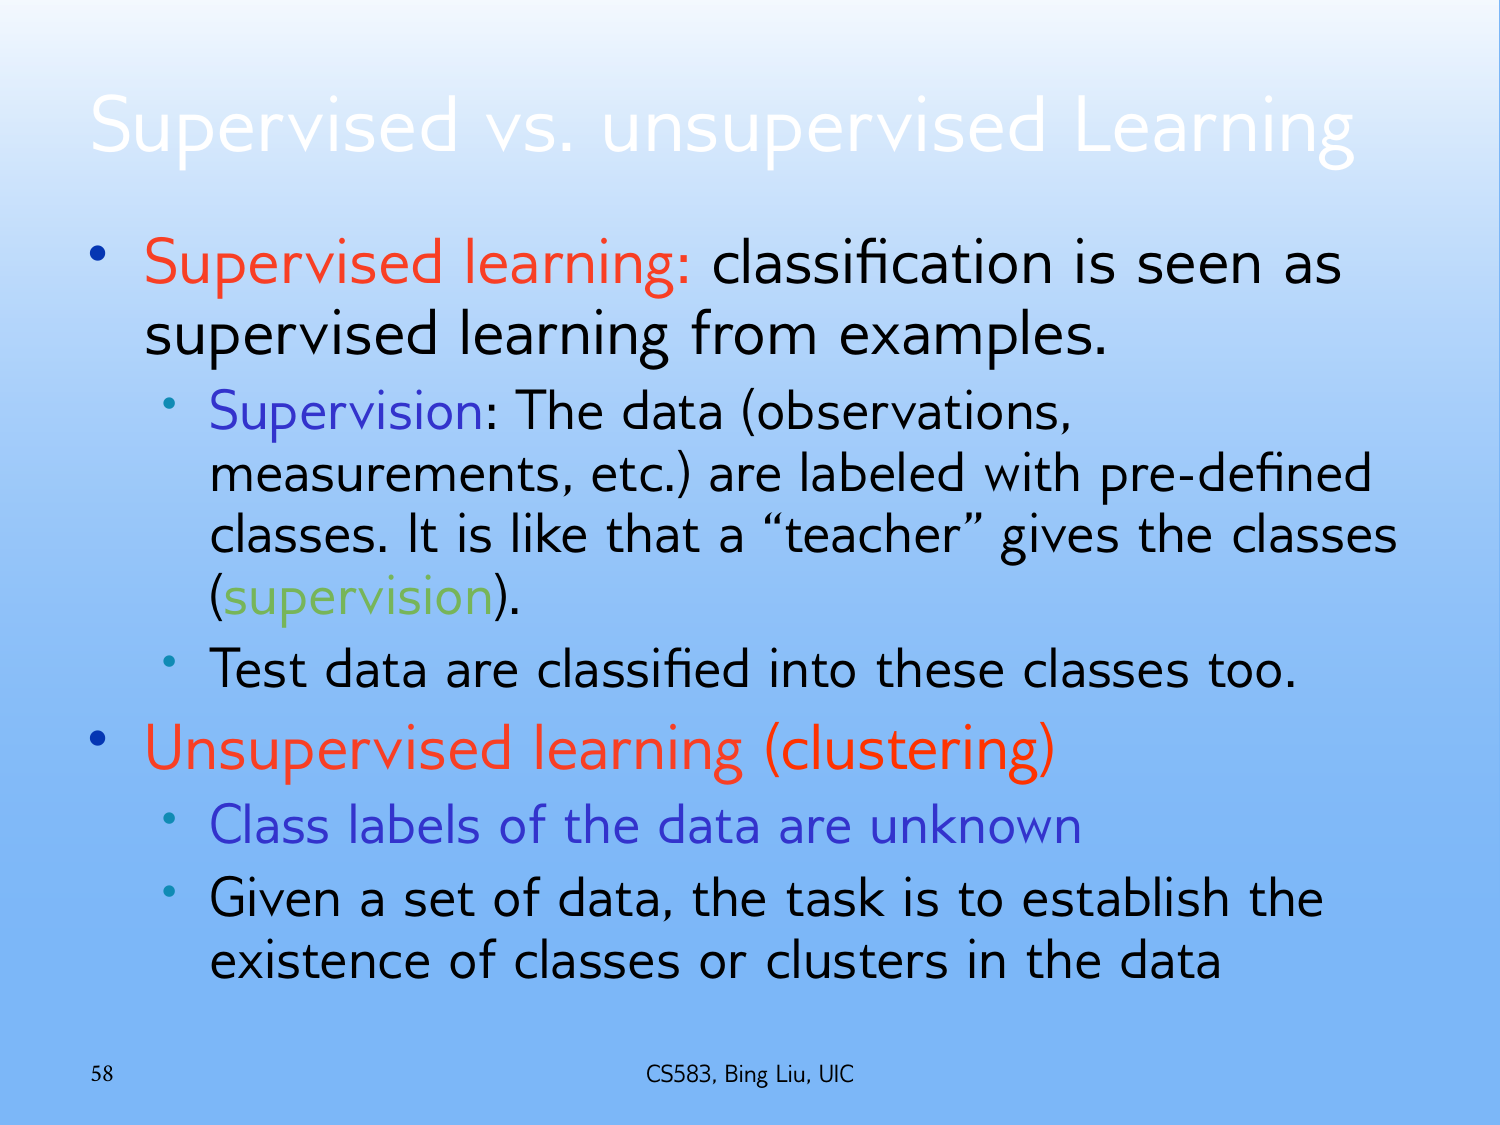

# Supervised vs. unsupervised Learning
Supervised learning: classification is seen as supervised learning from examples.
Supervision: The data (observations, measurements, etc.) are labeled with pre-defined classes. It is like that a “teacher” gives the classes (supervision).
Test data are classified into these classes too.
Unsupervised learning (clustering)
Class labels of the data are unknown
Given a set of data, the task is to establish the existence of classes or clusters in the data
58
CS583, Bing Liu, UIC